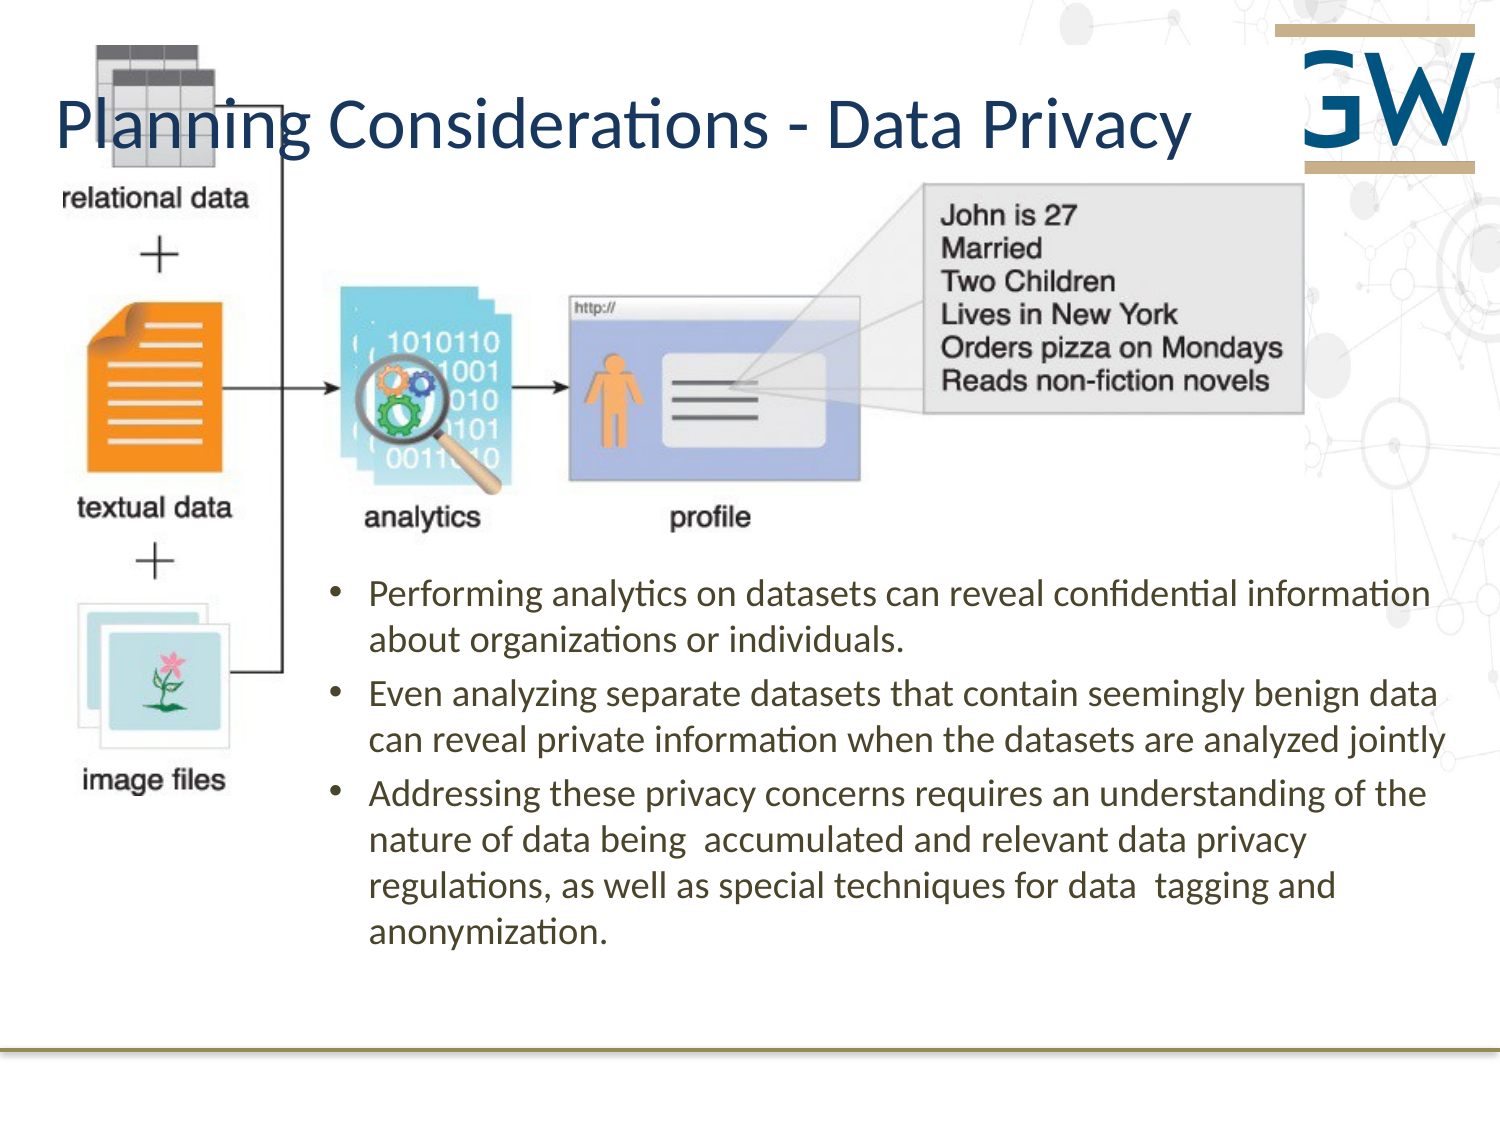

# Planning Considerations - Data Privacy

Performing analytics on datasets can reveal confidential information about organizations or individuals.
Even analyzing separate datasets that contain seemingly benign data can reveal private information when the datasets are analyzed jointly
Addressing these privacy concerns requires an understanding of the nature of data being  accumulated and relevant data privacy regulations, as well as special techniques for data  tagging and anonymization.